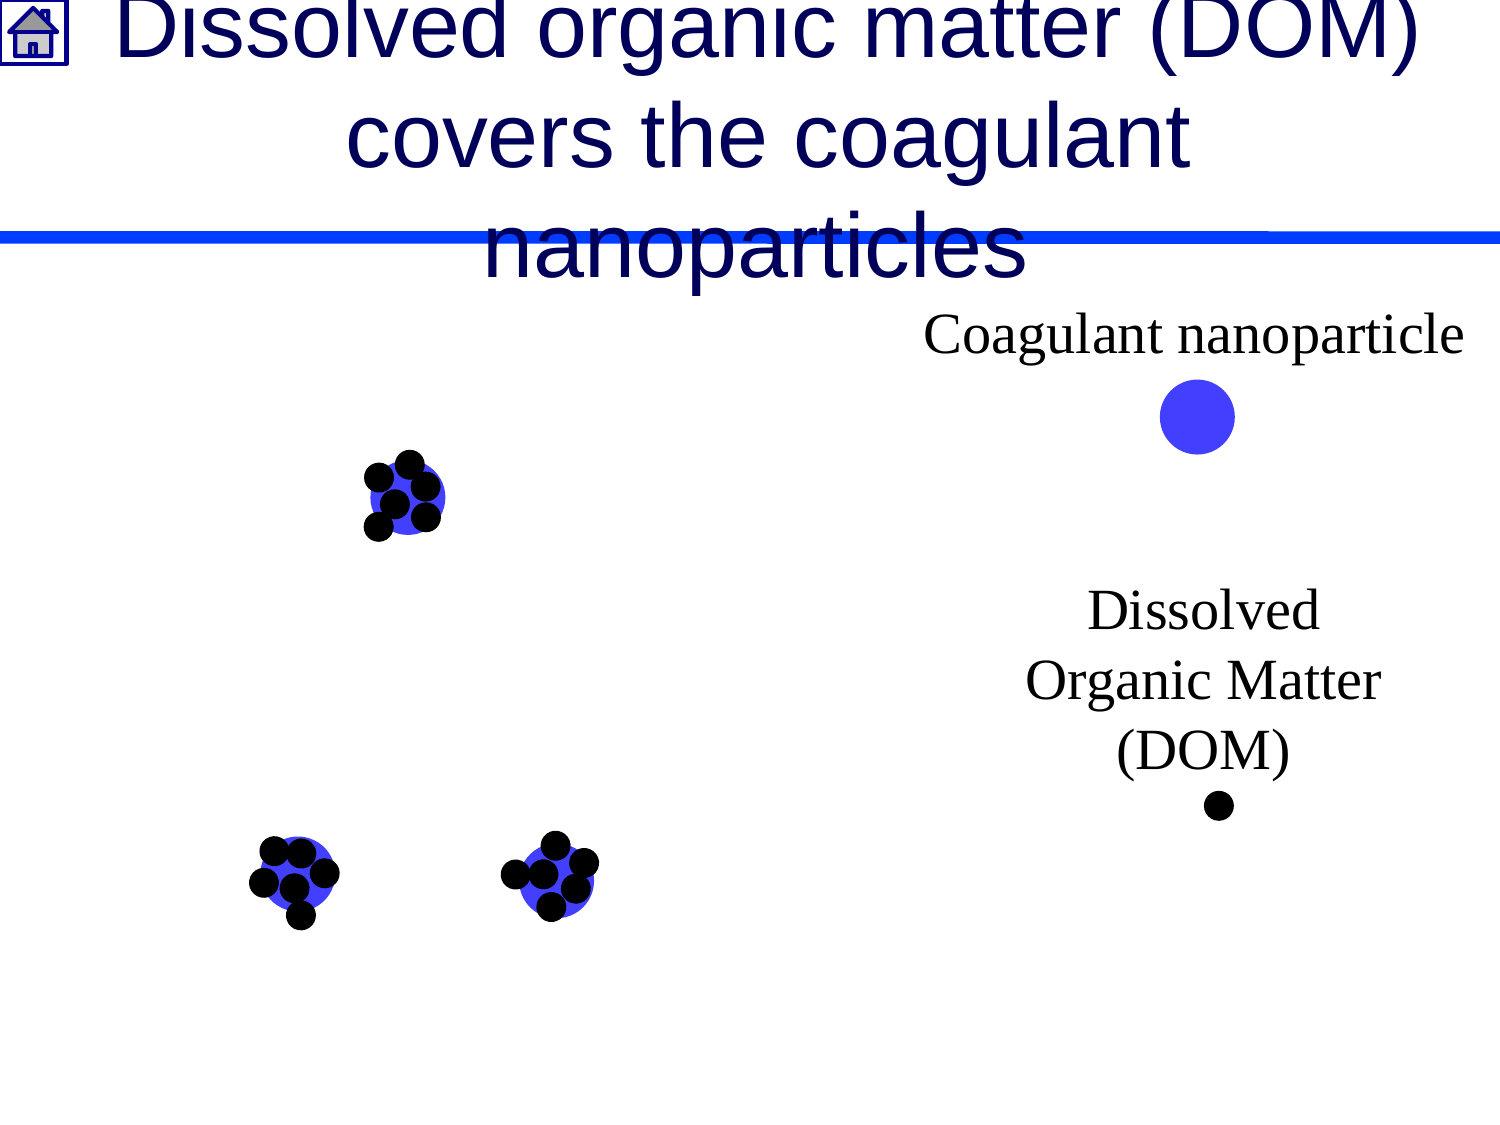

# Dissolved organic matter (DOM) covers the coagulant nanoparticles
Coagulant nanoparticle

Dissolved Organic Matter (DOM)